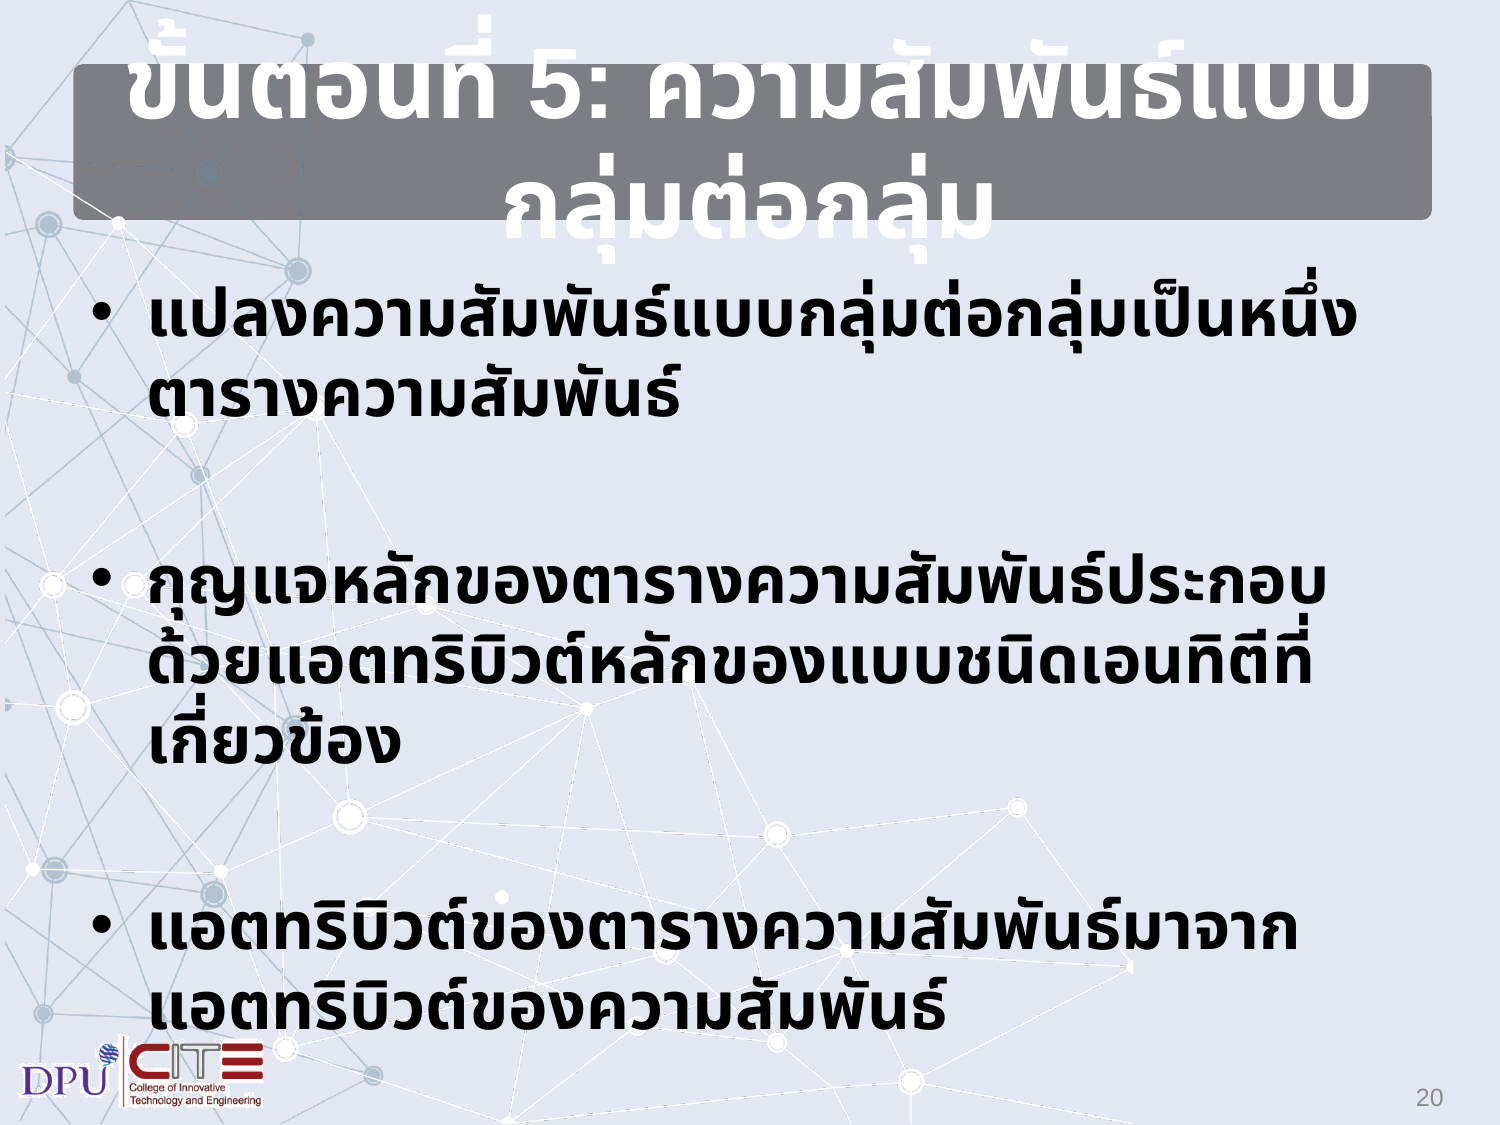

# ขั้นตอนที่ 5: ความสัมพันธ์แบบกลุ่มต่อกลุ่ม
แปลงความสัมพันธ์แบบกลุ่มต่อกลุ่มเป็นหนึ่งตารางความสัมพันธ์

กุญแจหลักของตารางความสัมพันธ์ประกอบด้วยแอตทริบิวต์หลักของแบบชนิดเอนทิตีที่เกี่ยวข้อง

แอตทริบิวต์ของตารางความสัมพันธ์มาจากแอตทริบิวต์ของความสัมพันธ์
20